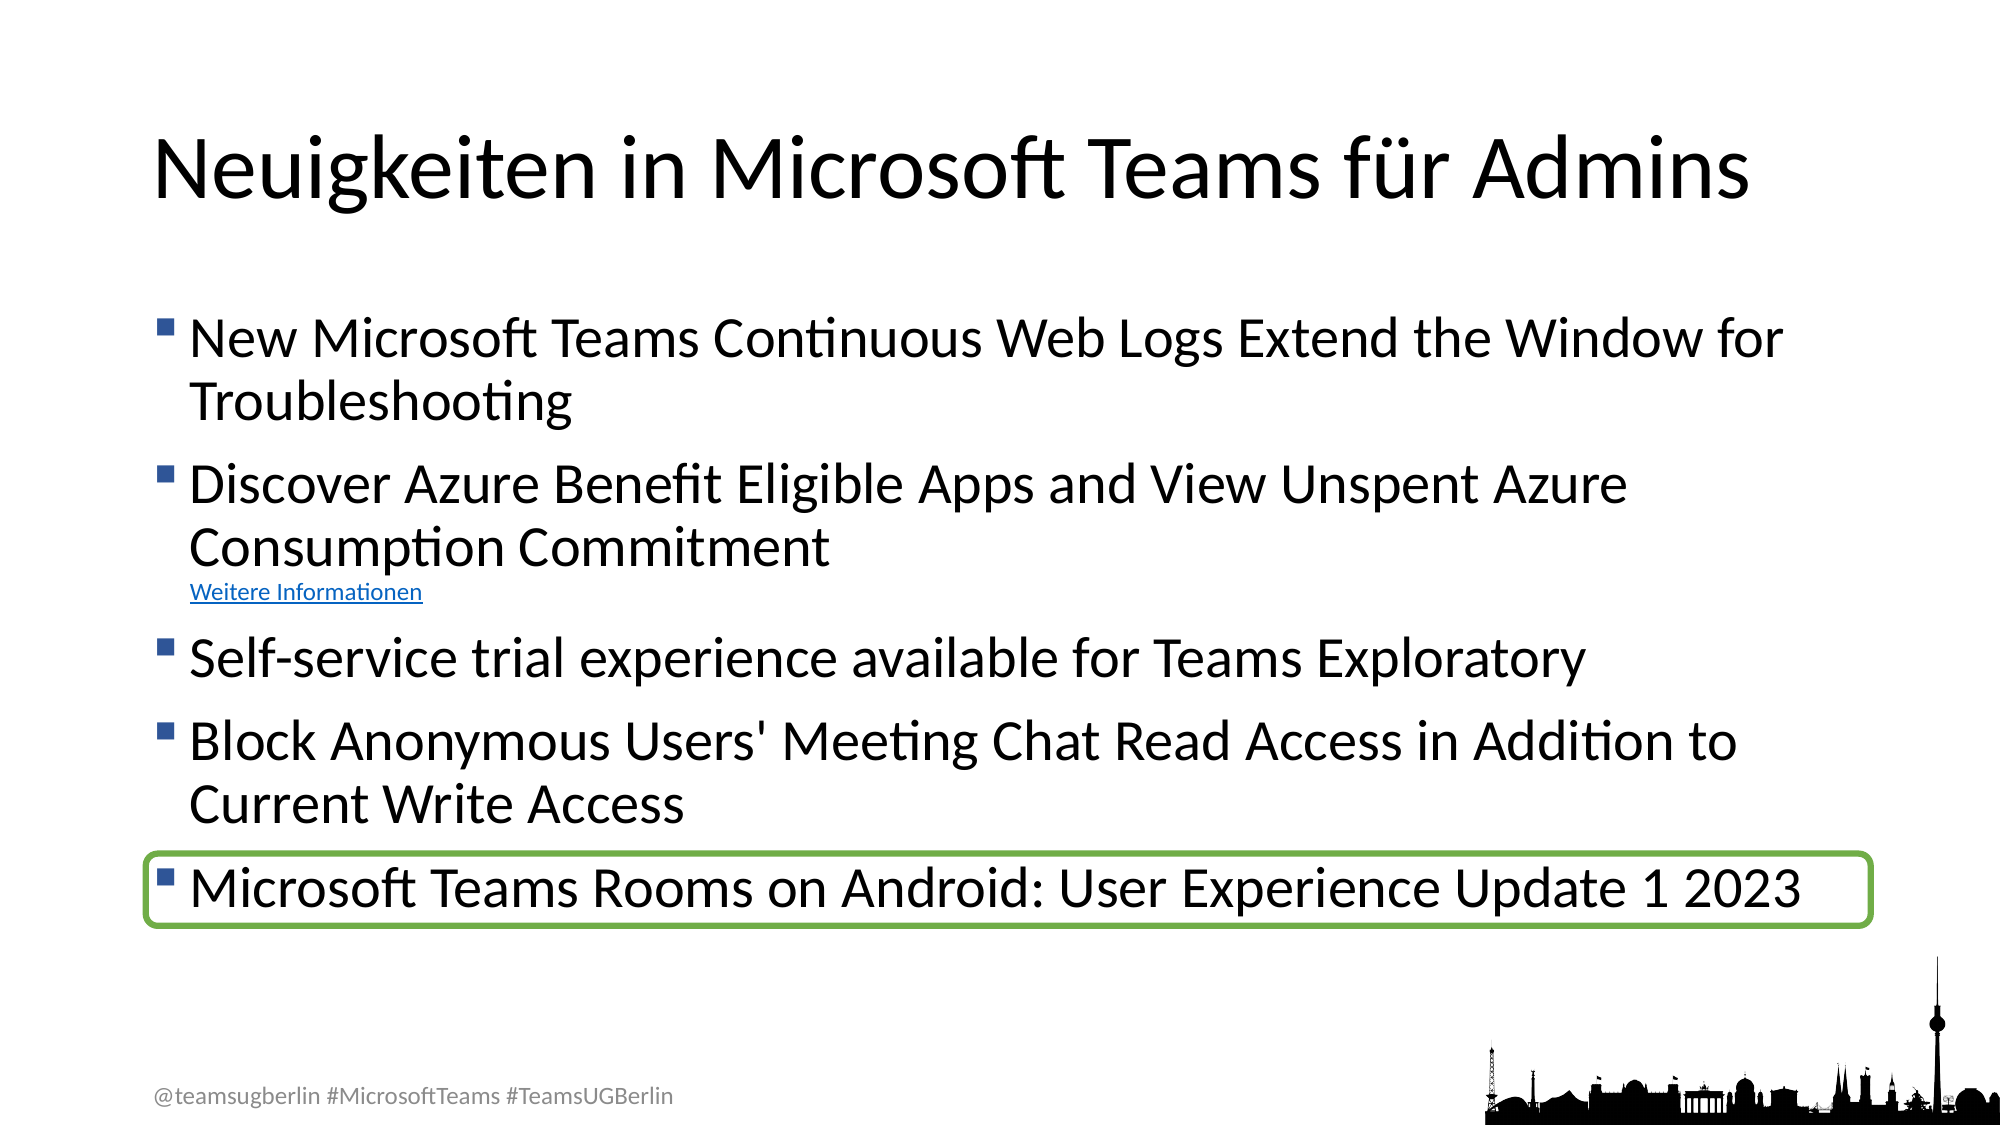

# Neuigkeiten in Microsoft Teams für Admins
New Microsoft Teams Continuous Web Logs Extend the Window for Troubleshooting
Discover Azure Benefit Eligible Apps and View Unspent Azure Consumption Commitment
Weitere Informationen
Self-service trial experience available for Teams Exploratory
Block Anonymous Users' Meeting Chat Read Access in Addition to Current Write Access
Microsoft Teams Rooms on Android: User Experience Update 1 2023